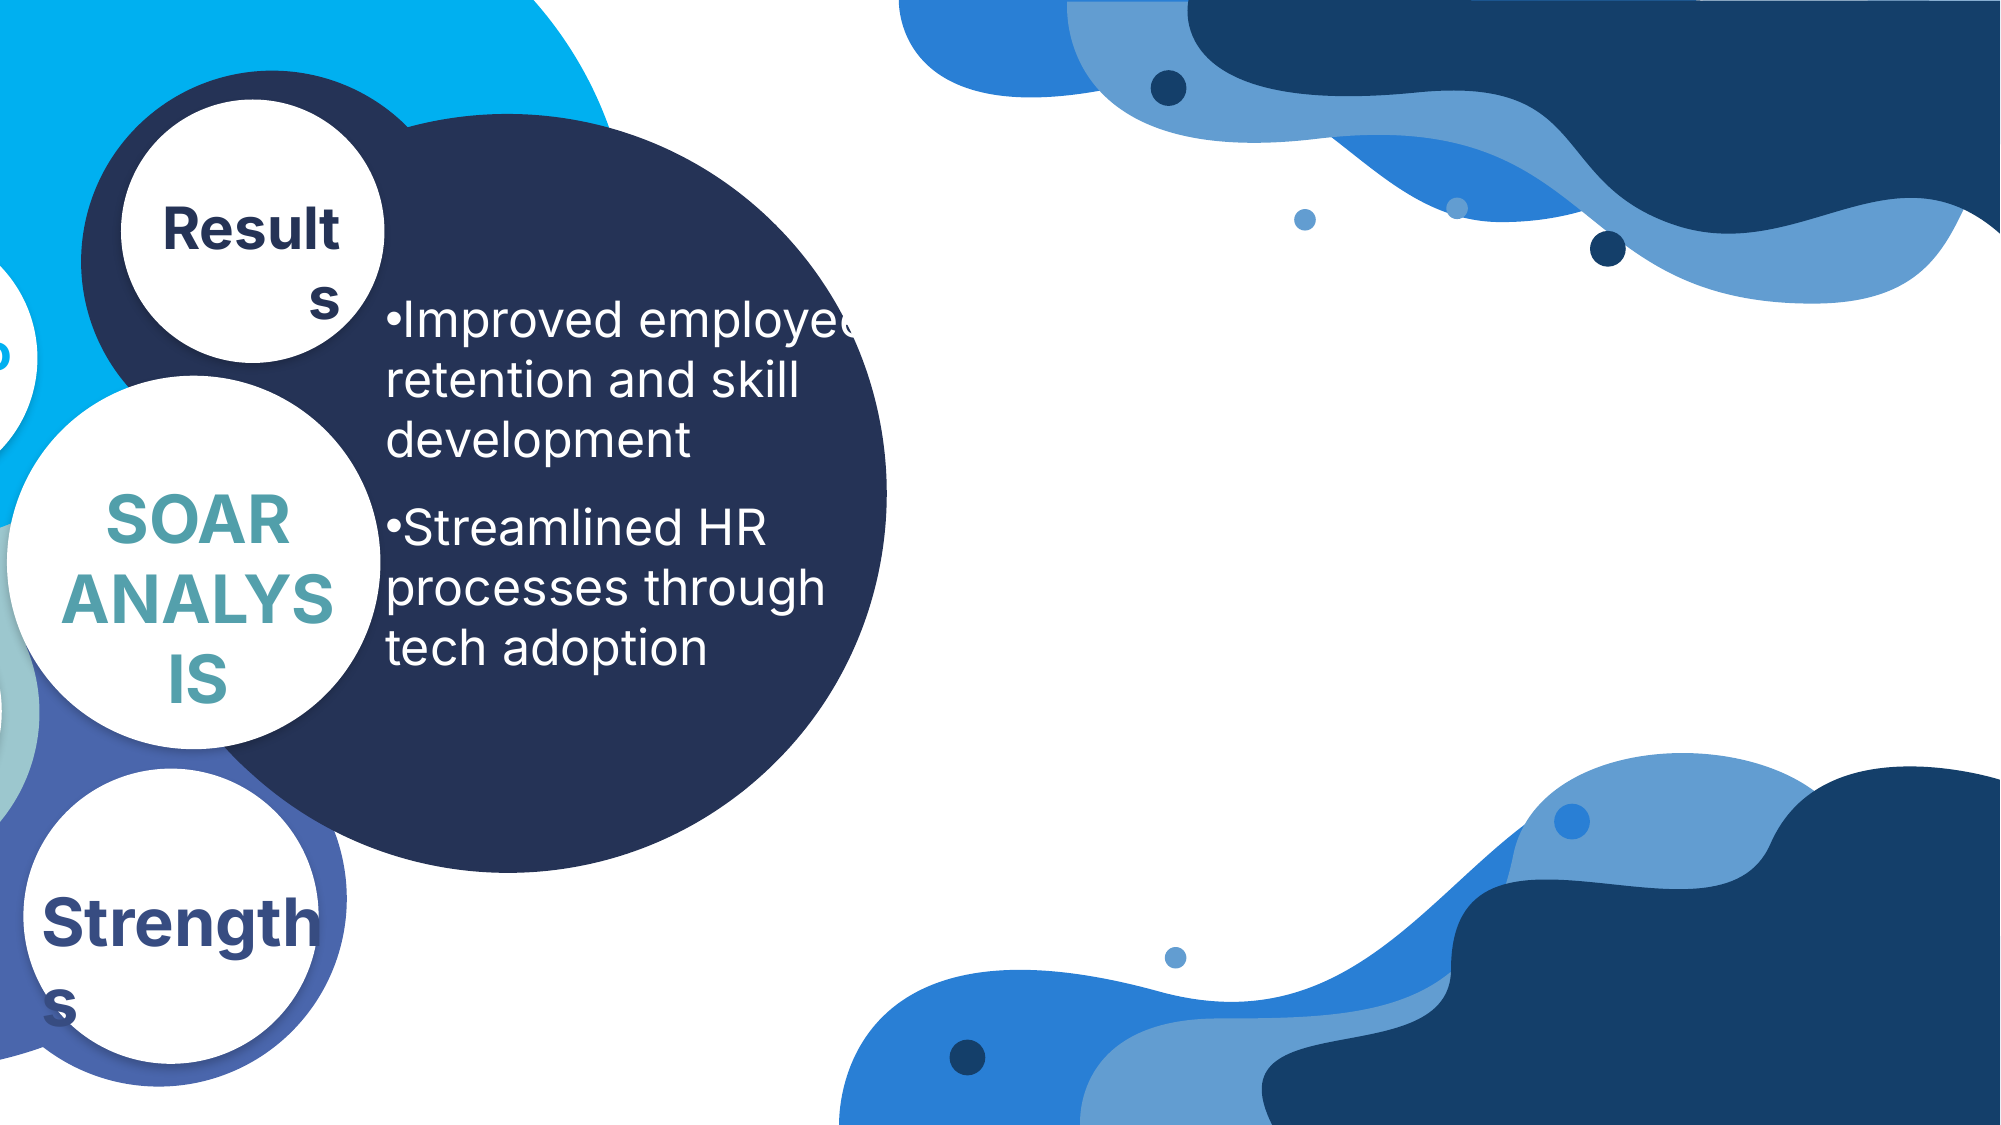

Results
Improved employee retention and skill development
Streamlined HR processes through tech adoption

Aspirations

SOAR ANALYSIS
Opportunities
Strengths